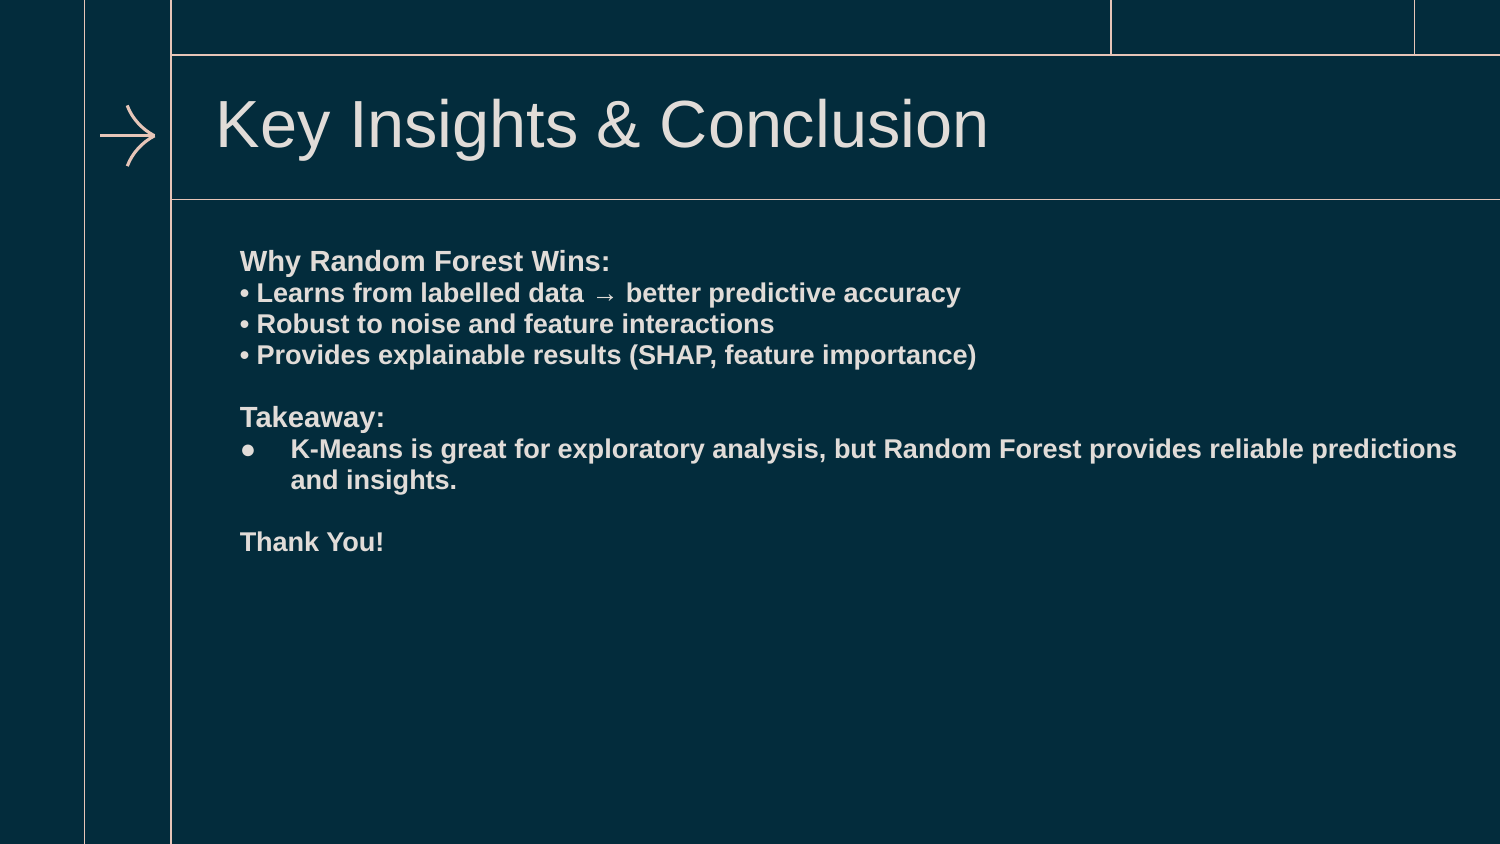

# Key Insights & Conclusion
Why Random Forest Wins:
• Learns from labelled data → better predictive accuracy
• Robust to noise and feature interactions
• Provides explainable results (SHAP, feature importance)

Takeaway:
K-Means is great for exploratory analysis, but Random Forest provides reliable predictions and insights.

Thank You!